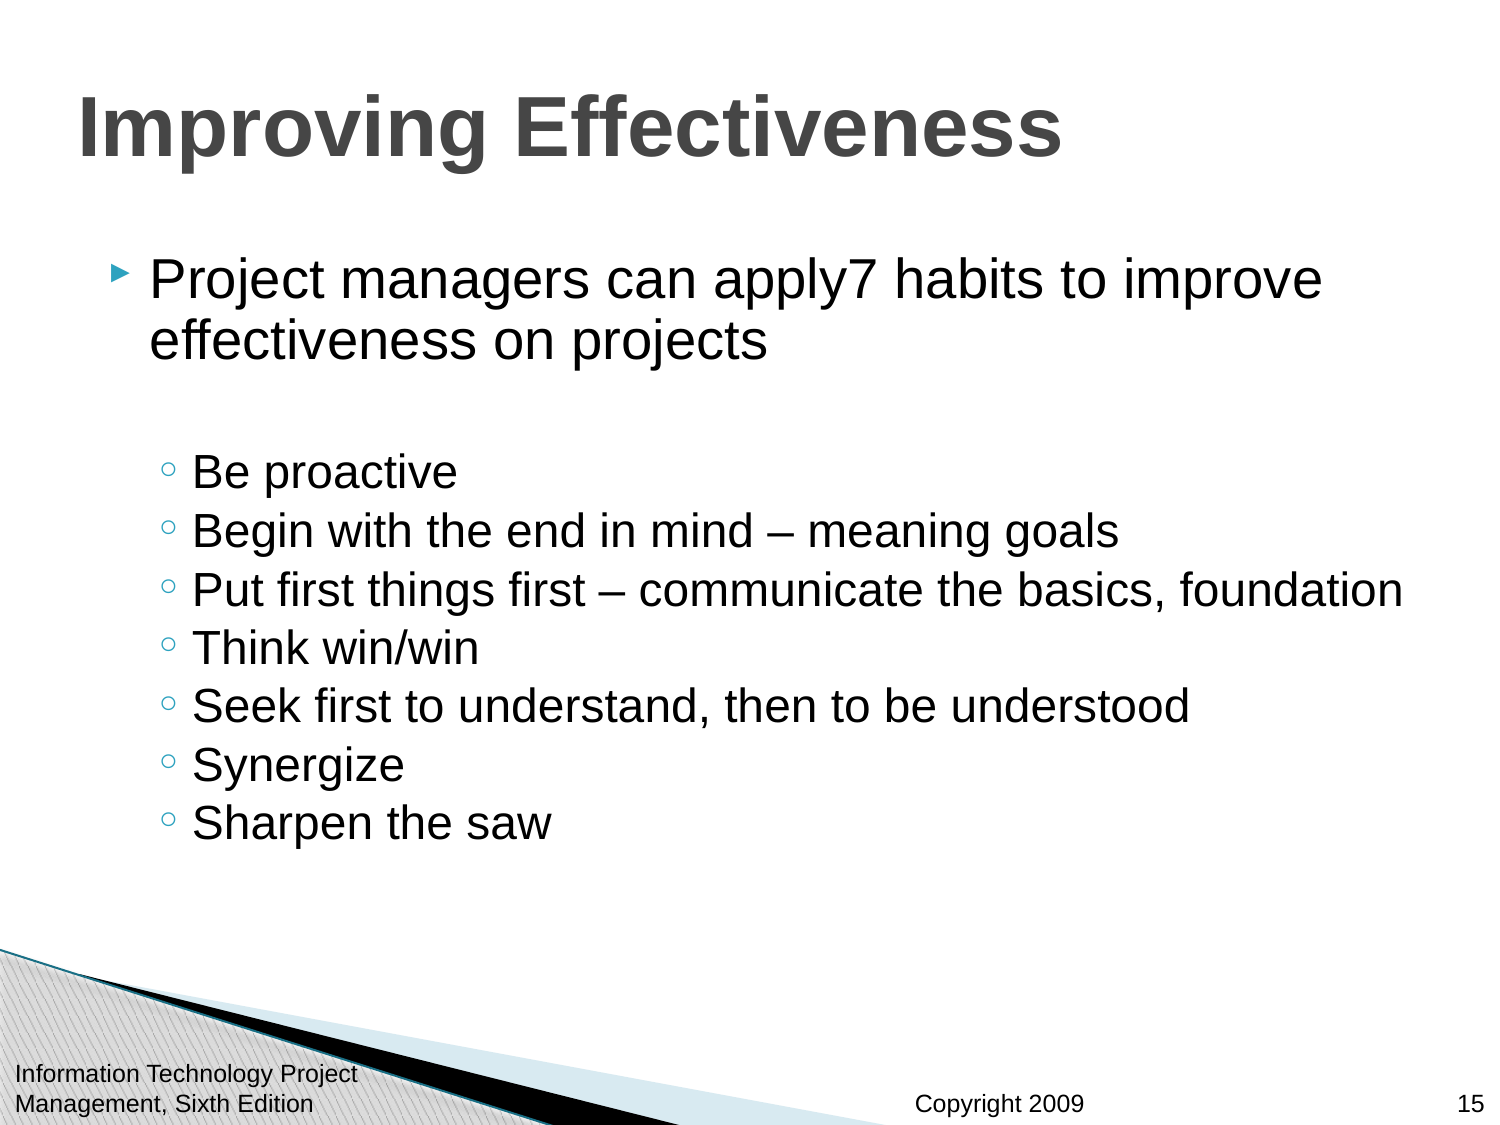

# Improving Effectiveness
Project managers can apply7 habits to improve effectiveness on projects

Be proactive
Begin with the end in mind – meaning goals
Put first things first – communicate the basics, foundation
Think win/win
Seek first to understand, then to be understood
Synergize
Sharpen the saw
Information Technology Project Management, Sixth Edition
15